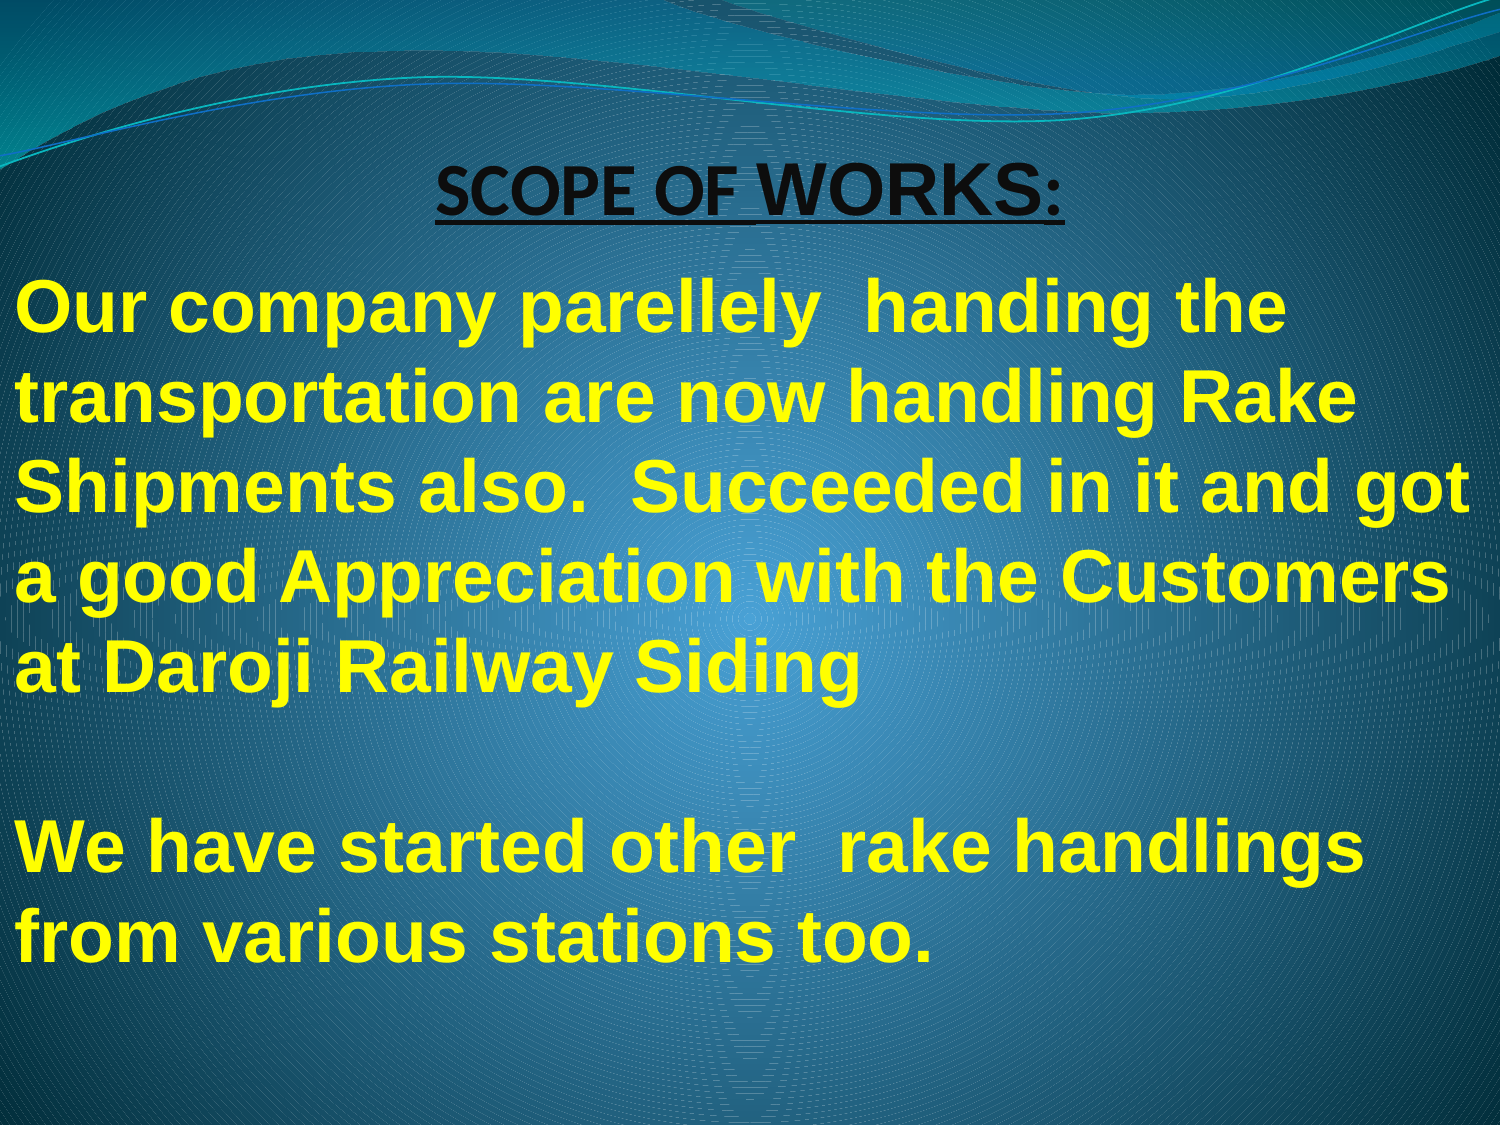

SCOPE OF WORKS:
Our company parellely  handing the transportation are now handling Rake Shipments also.  Succeeded in it and got a good Appreciation with the Customers at Daroji Railway Siding

We have started other  rake handlings from various stations too.